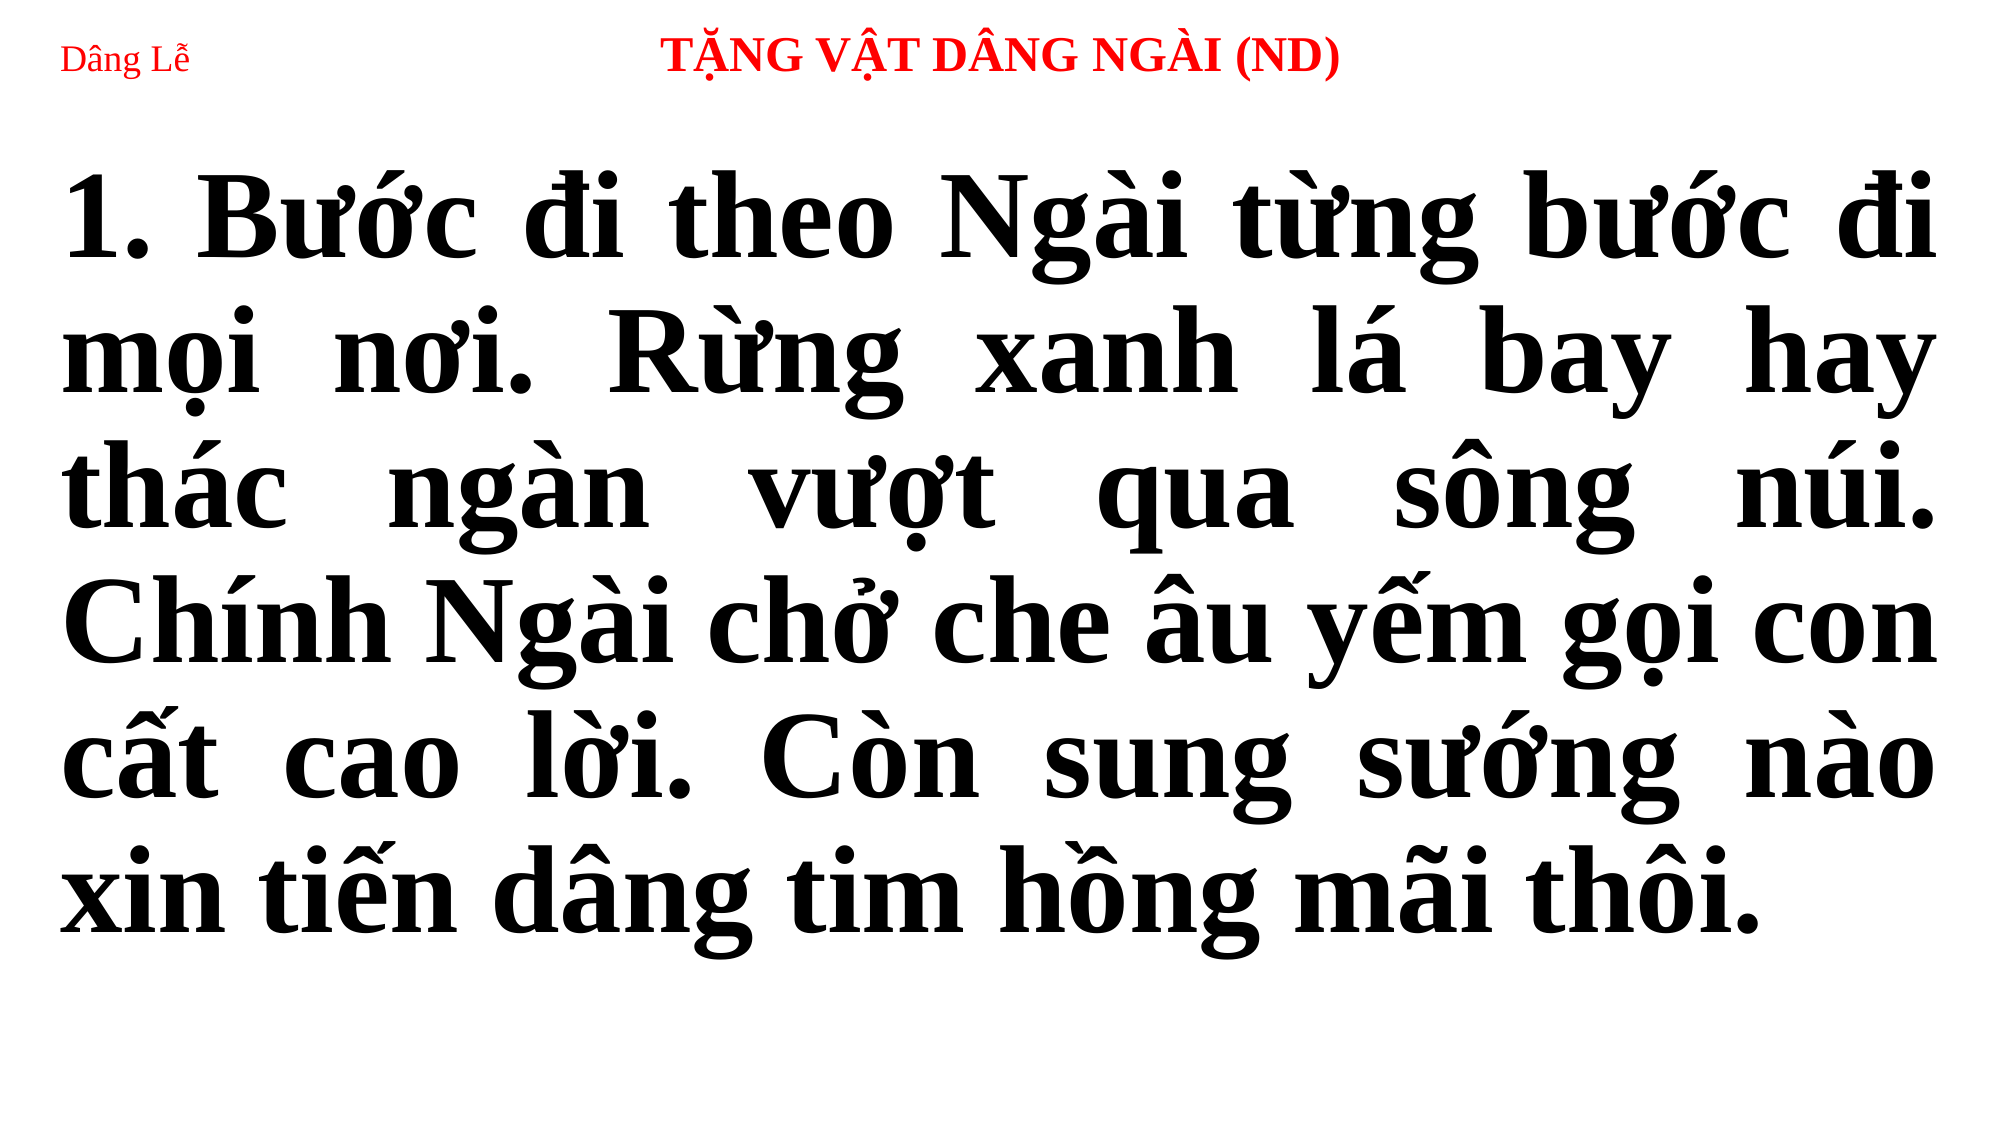

# Dâng Lễ                                     	TẶNG VẬT DÂNG NGÀI (ND)
1. Bước đi theo Ngài từng bước đi mọi nơi. Rừng xanh lá bay hay thác ngàn vượt qua sông núi. Chính Ngài chở che âu yếm gọi con cất cao lời. Còn sung sướng nào xin tiến dâng tim hồng mãi thôi.